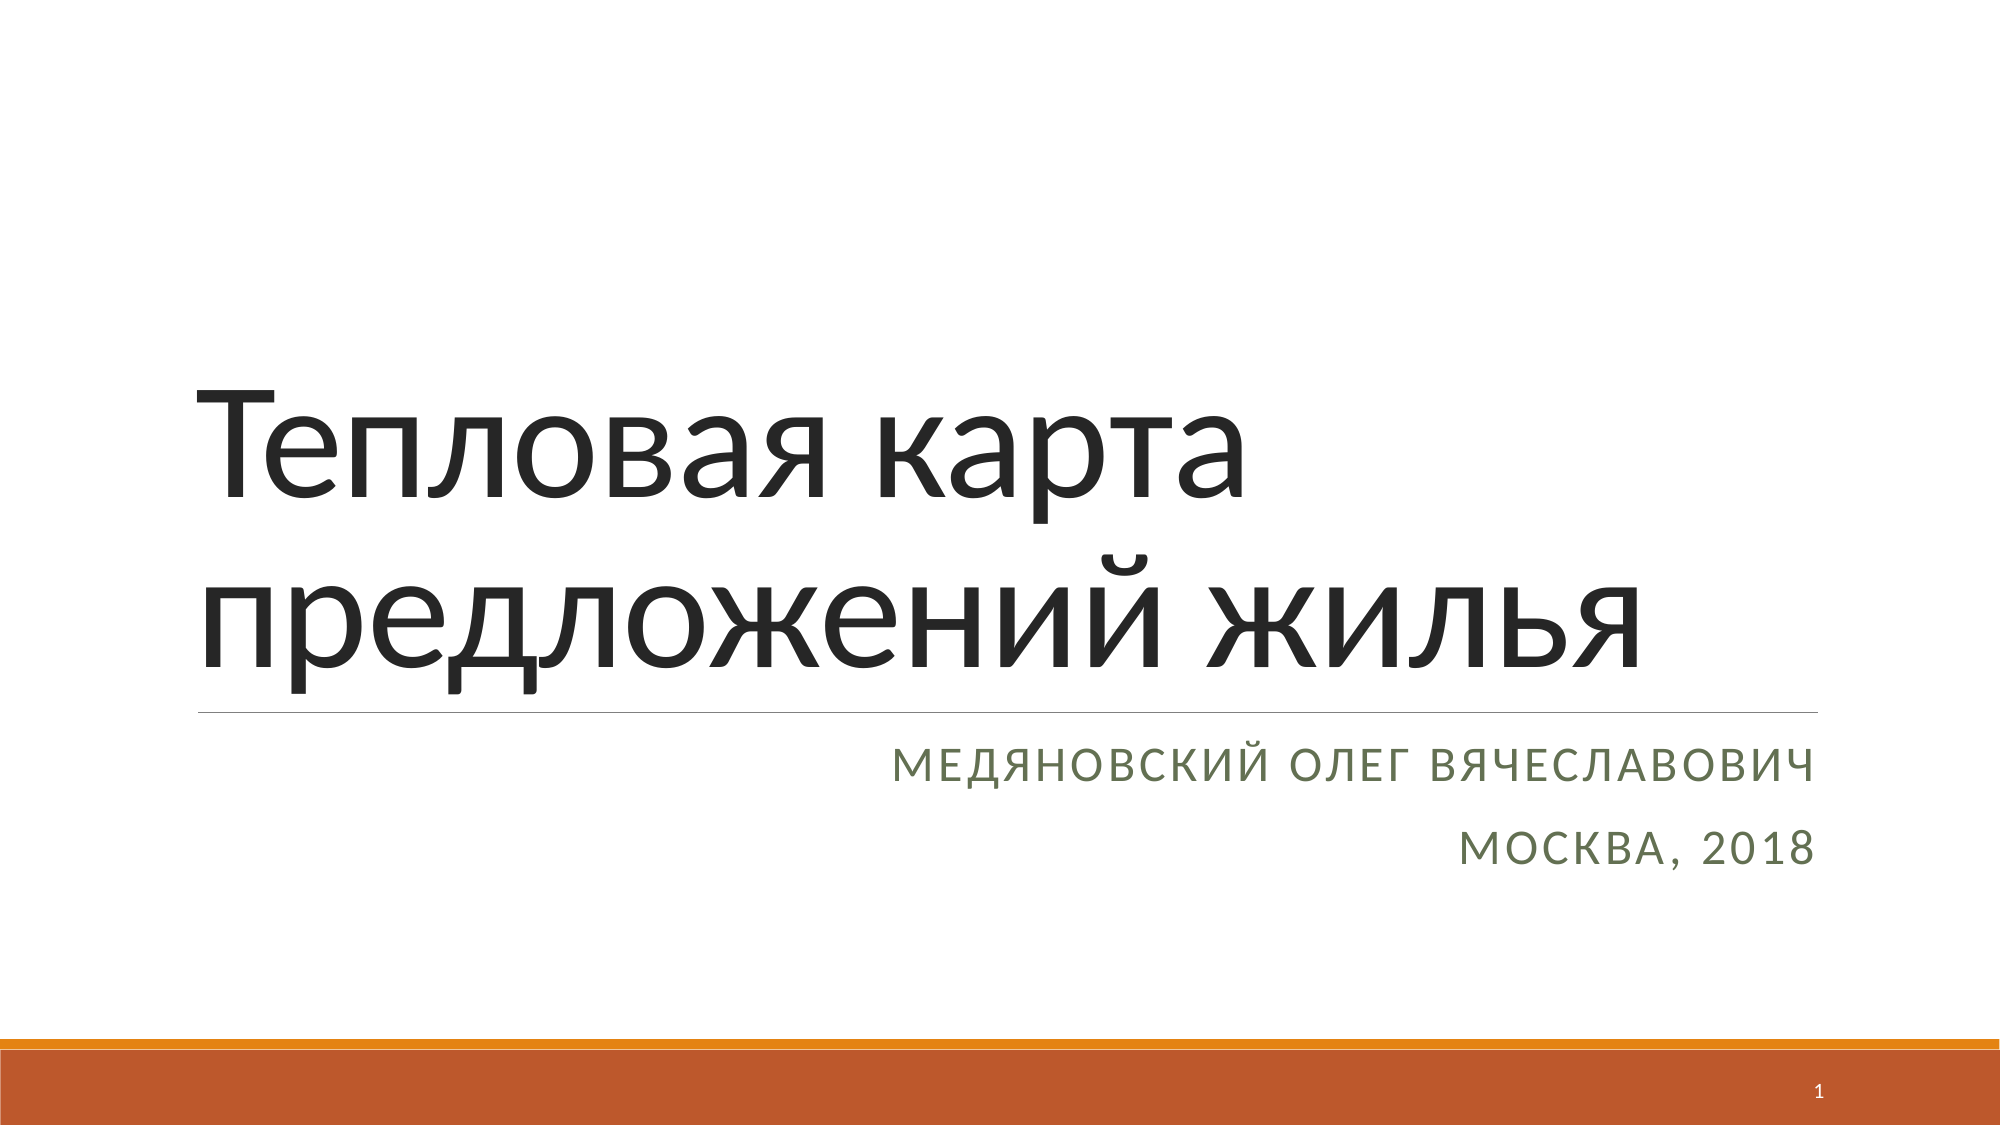

# Тепловая карта предложений жилья
Медяновский Олег Вячеславович
Москва, 2018
1